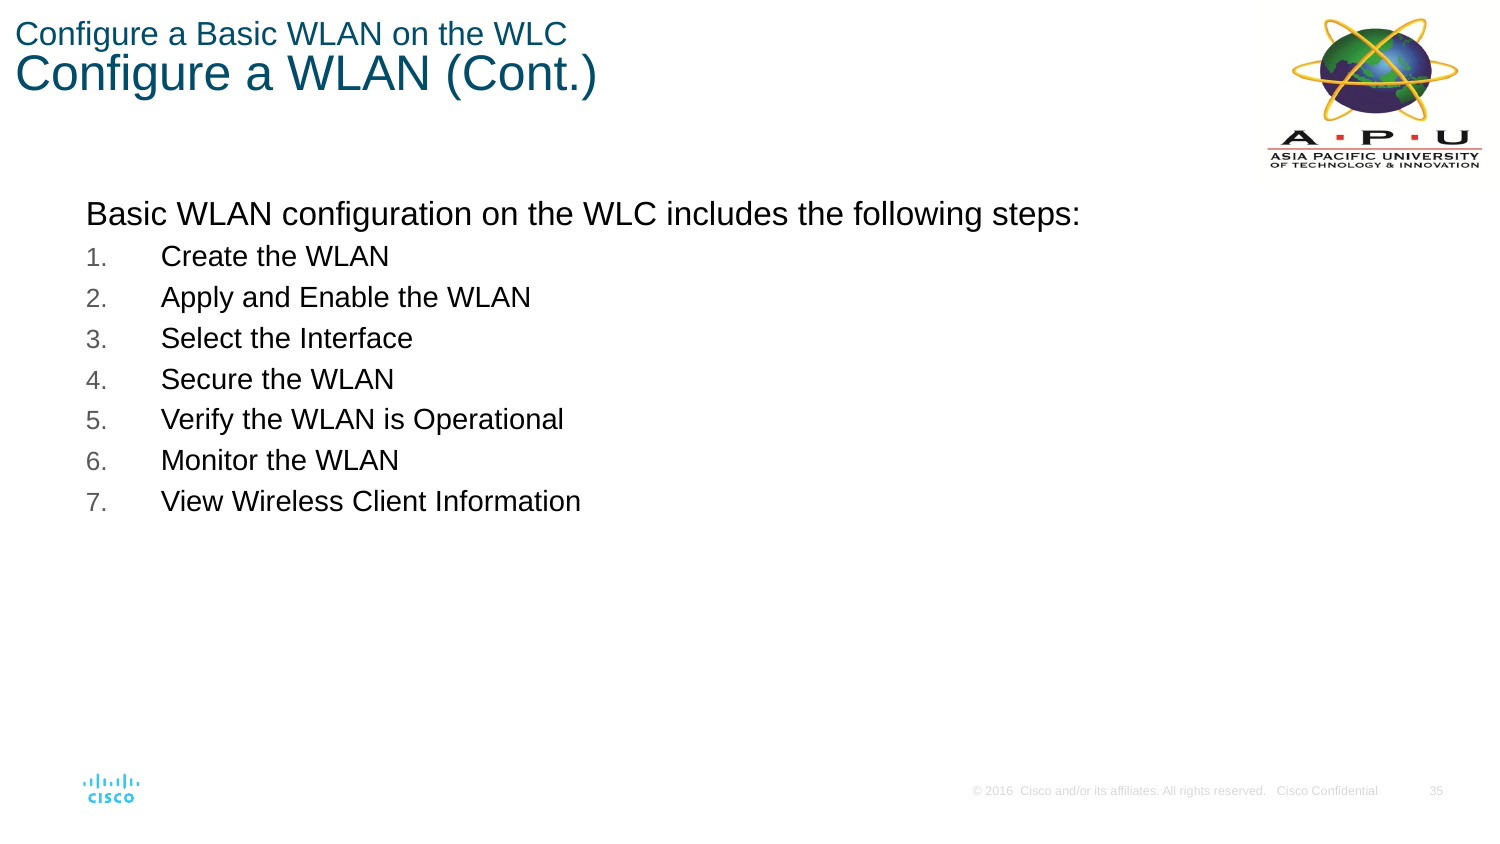

# Configure a Basic WLAN on the WLC Configure a WLAN (Cont.)
Basic WLAN configuration on the WLC includes the following steps:
Create the WLAN
Apply and Enable the WLAN
Select the Interface
Secure the WLAN
Verify the WLAN is Operational
Monitor the WLAN
View Wireless Client Information